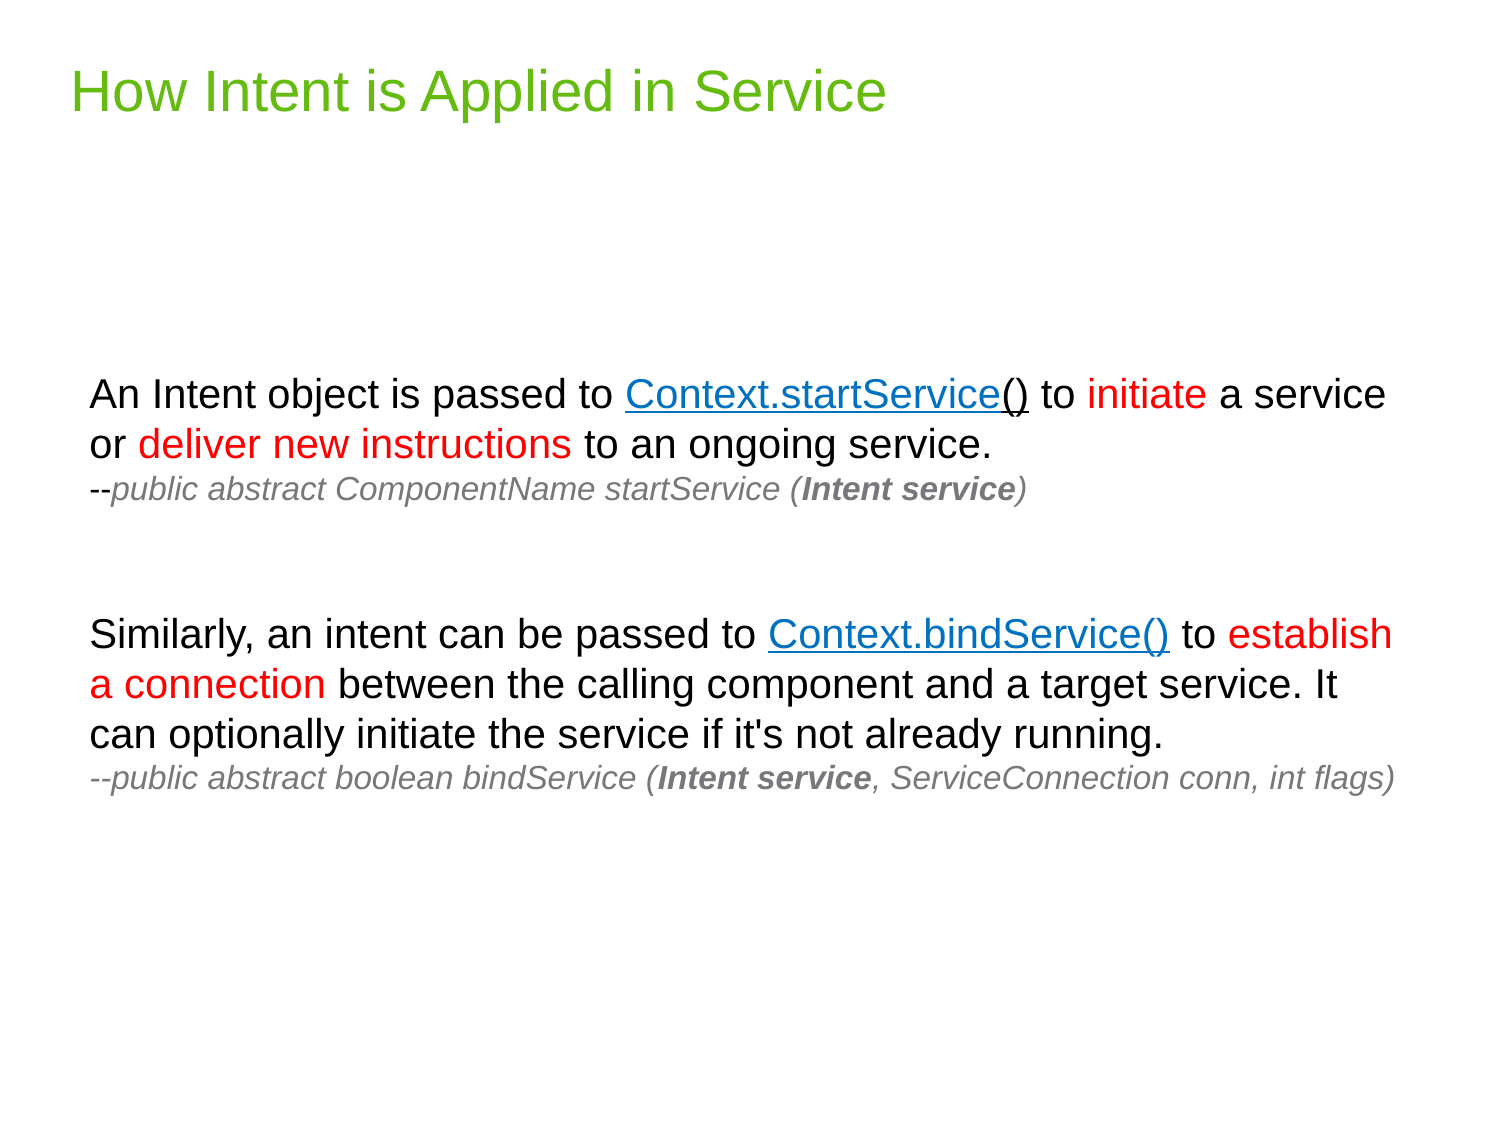

# How Intent is Applied in Service
An Intent object is passed to Context.startService() to initiate a service or deliver new instructions to an ongoing service.
--public abstract ComponentName startService (Intent service)

Similarly, an intent can be passed to Context.bindService() to establish a connection between the calling component and a target service. It can optionally initiate the service if it's not already running.
--public abstract boolean bindService (Intent service, ServiceConnection conn, int flags)